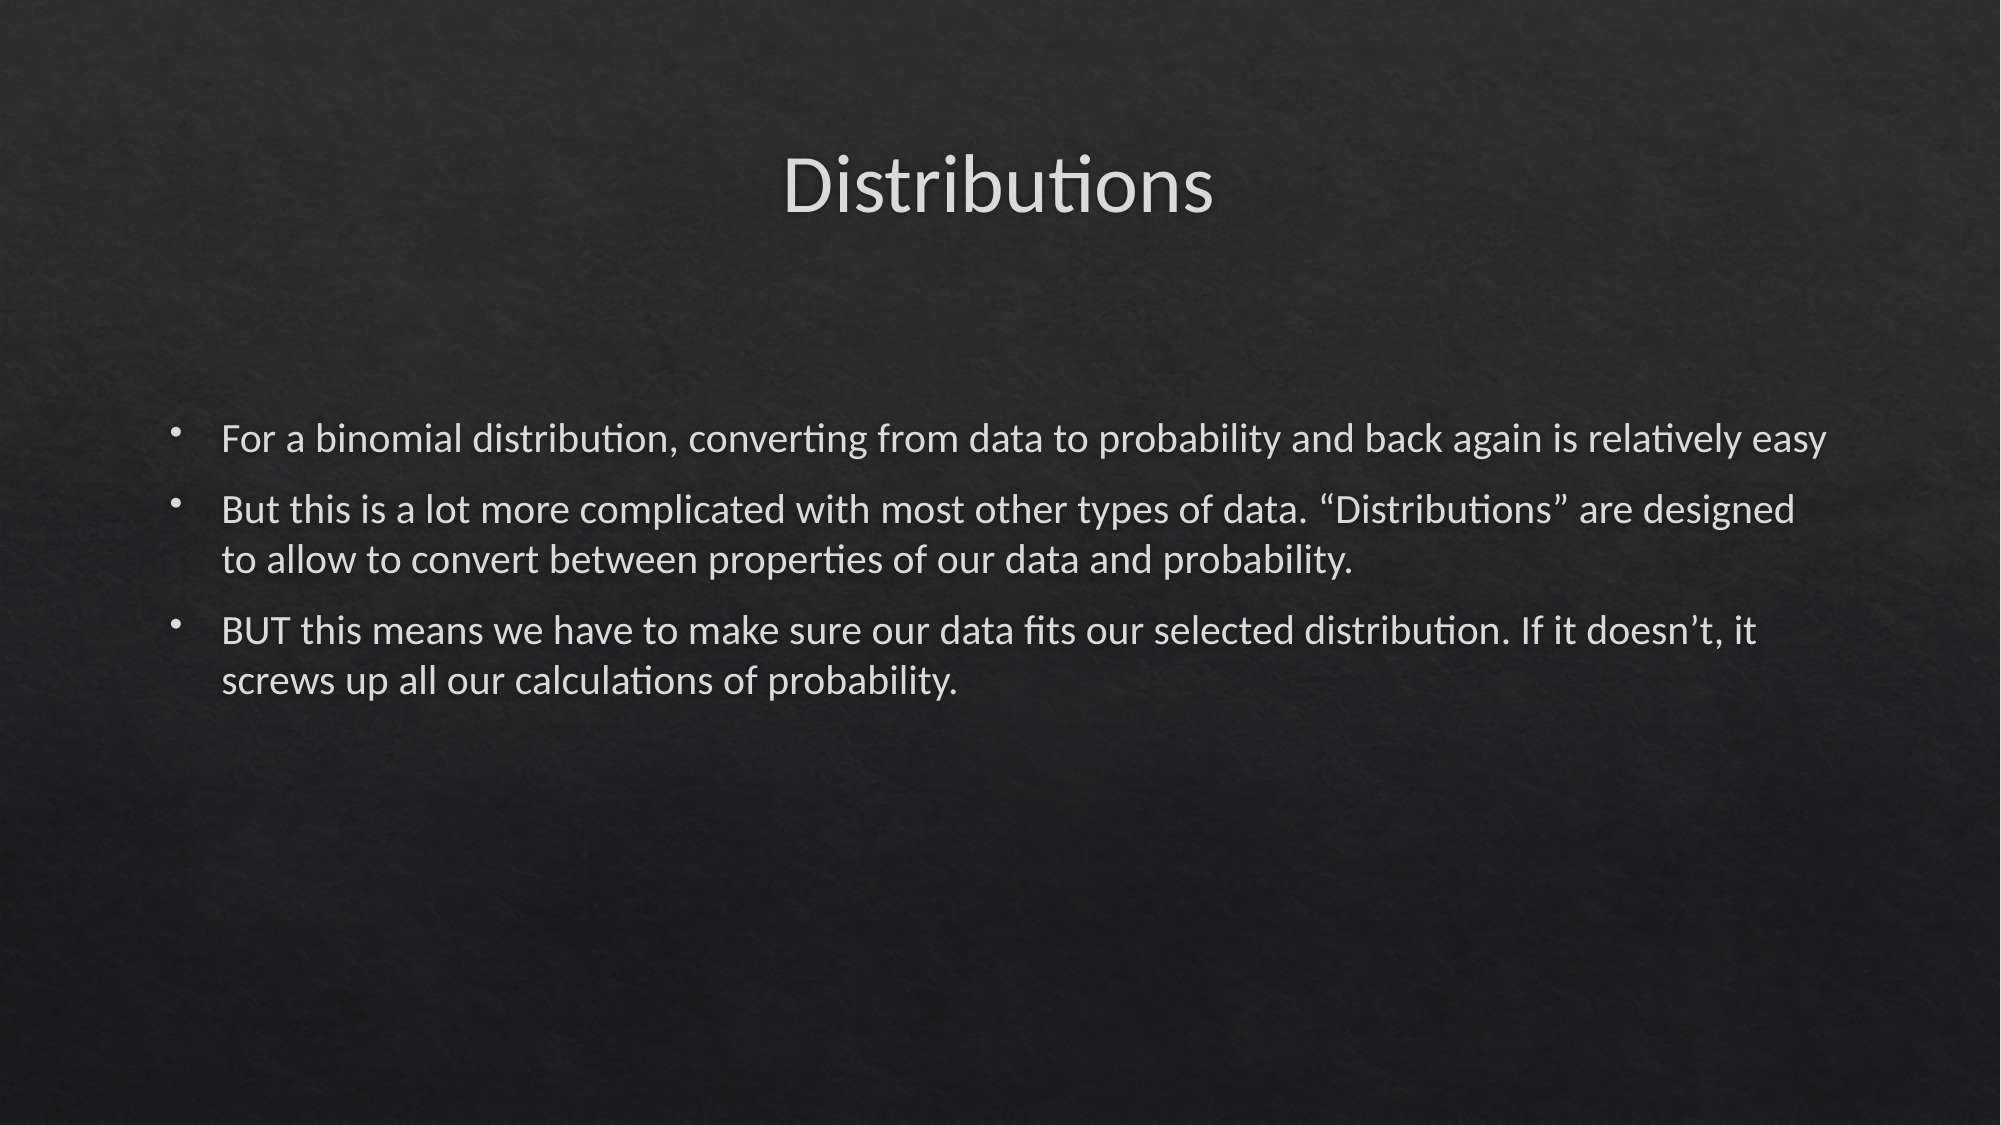

# Distributions
For a binomial distribution, converting from data to probability and back again is relatively easy
But this is a lot more complicated with most other types of data. “Distributions” are designed to allow to convert between properties of our data and probability.
BUT this means we have to make sure our data fits our selected distribution. If it doesn’t, it screws up all our calculations of probability.